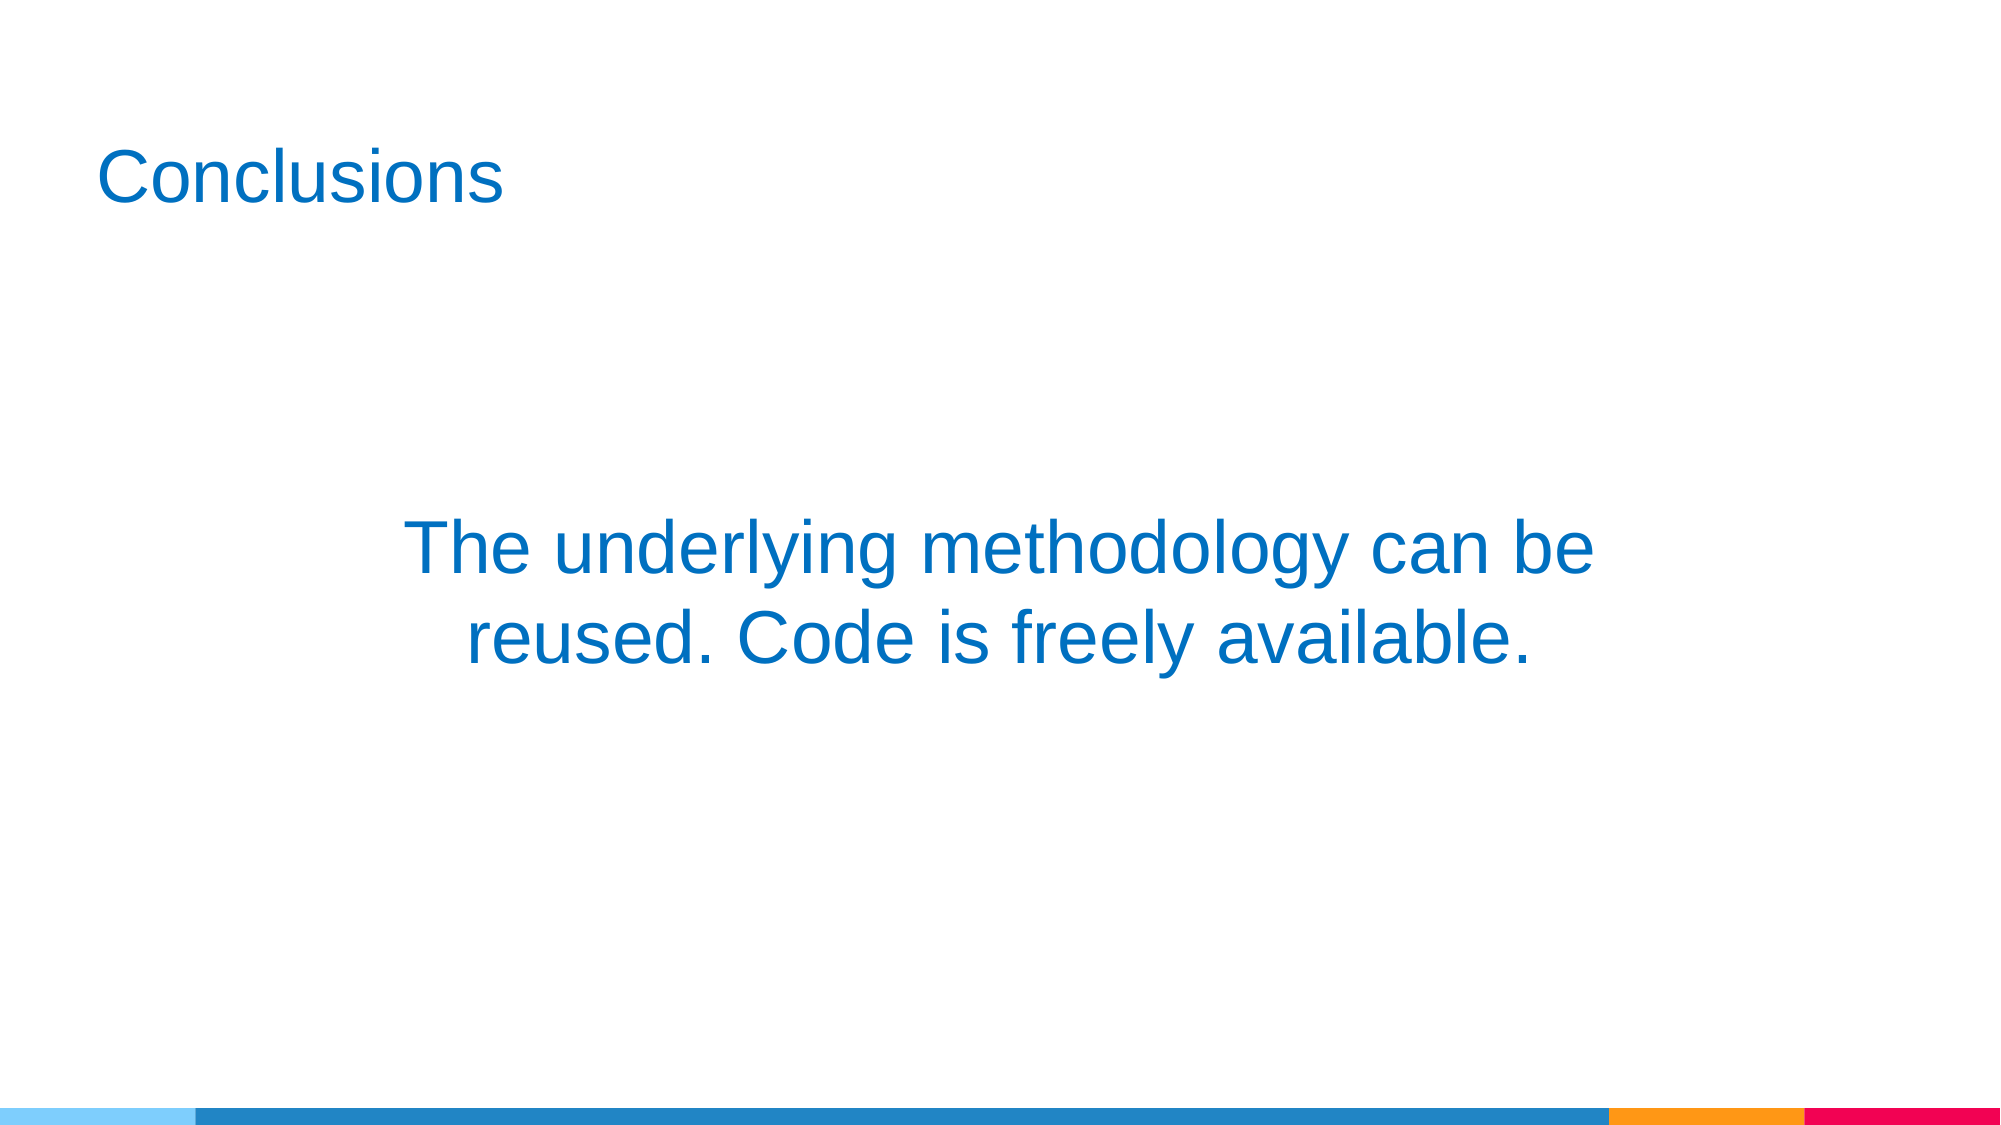

# Conclusions
The underlying methodology can be reused. Code is freely available.